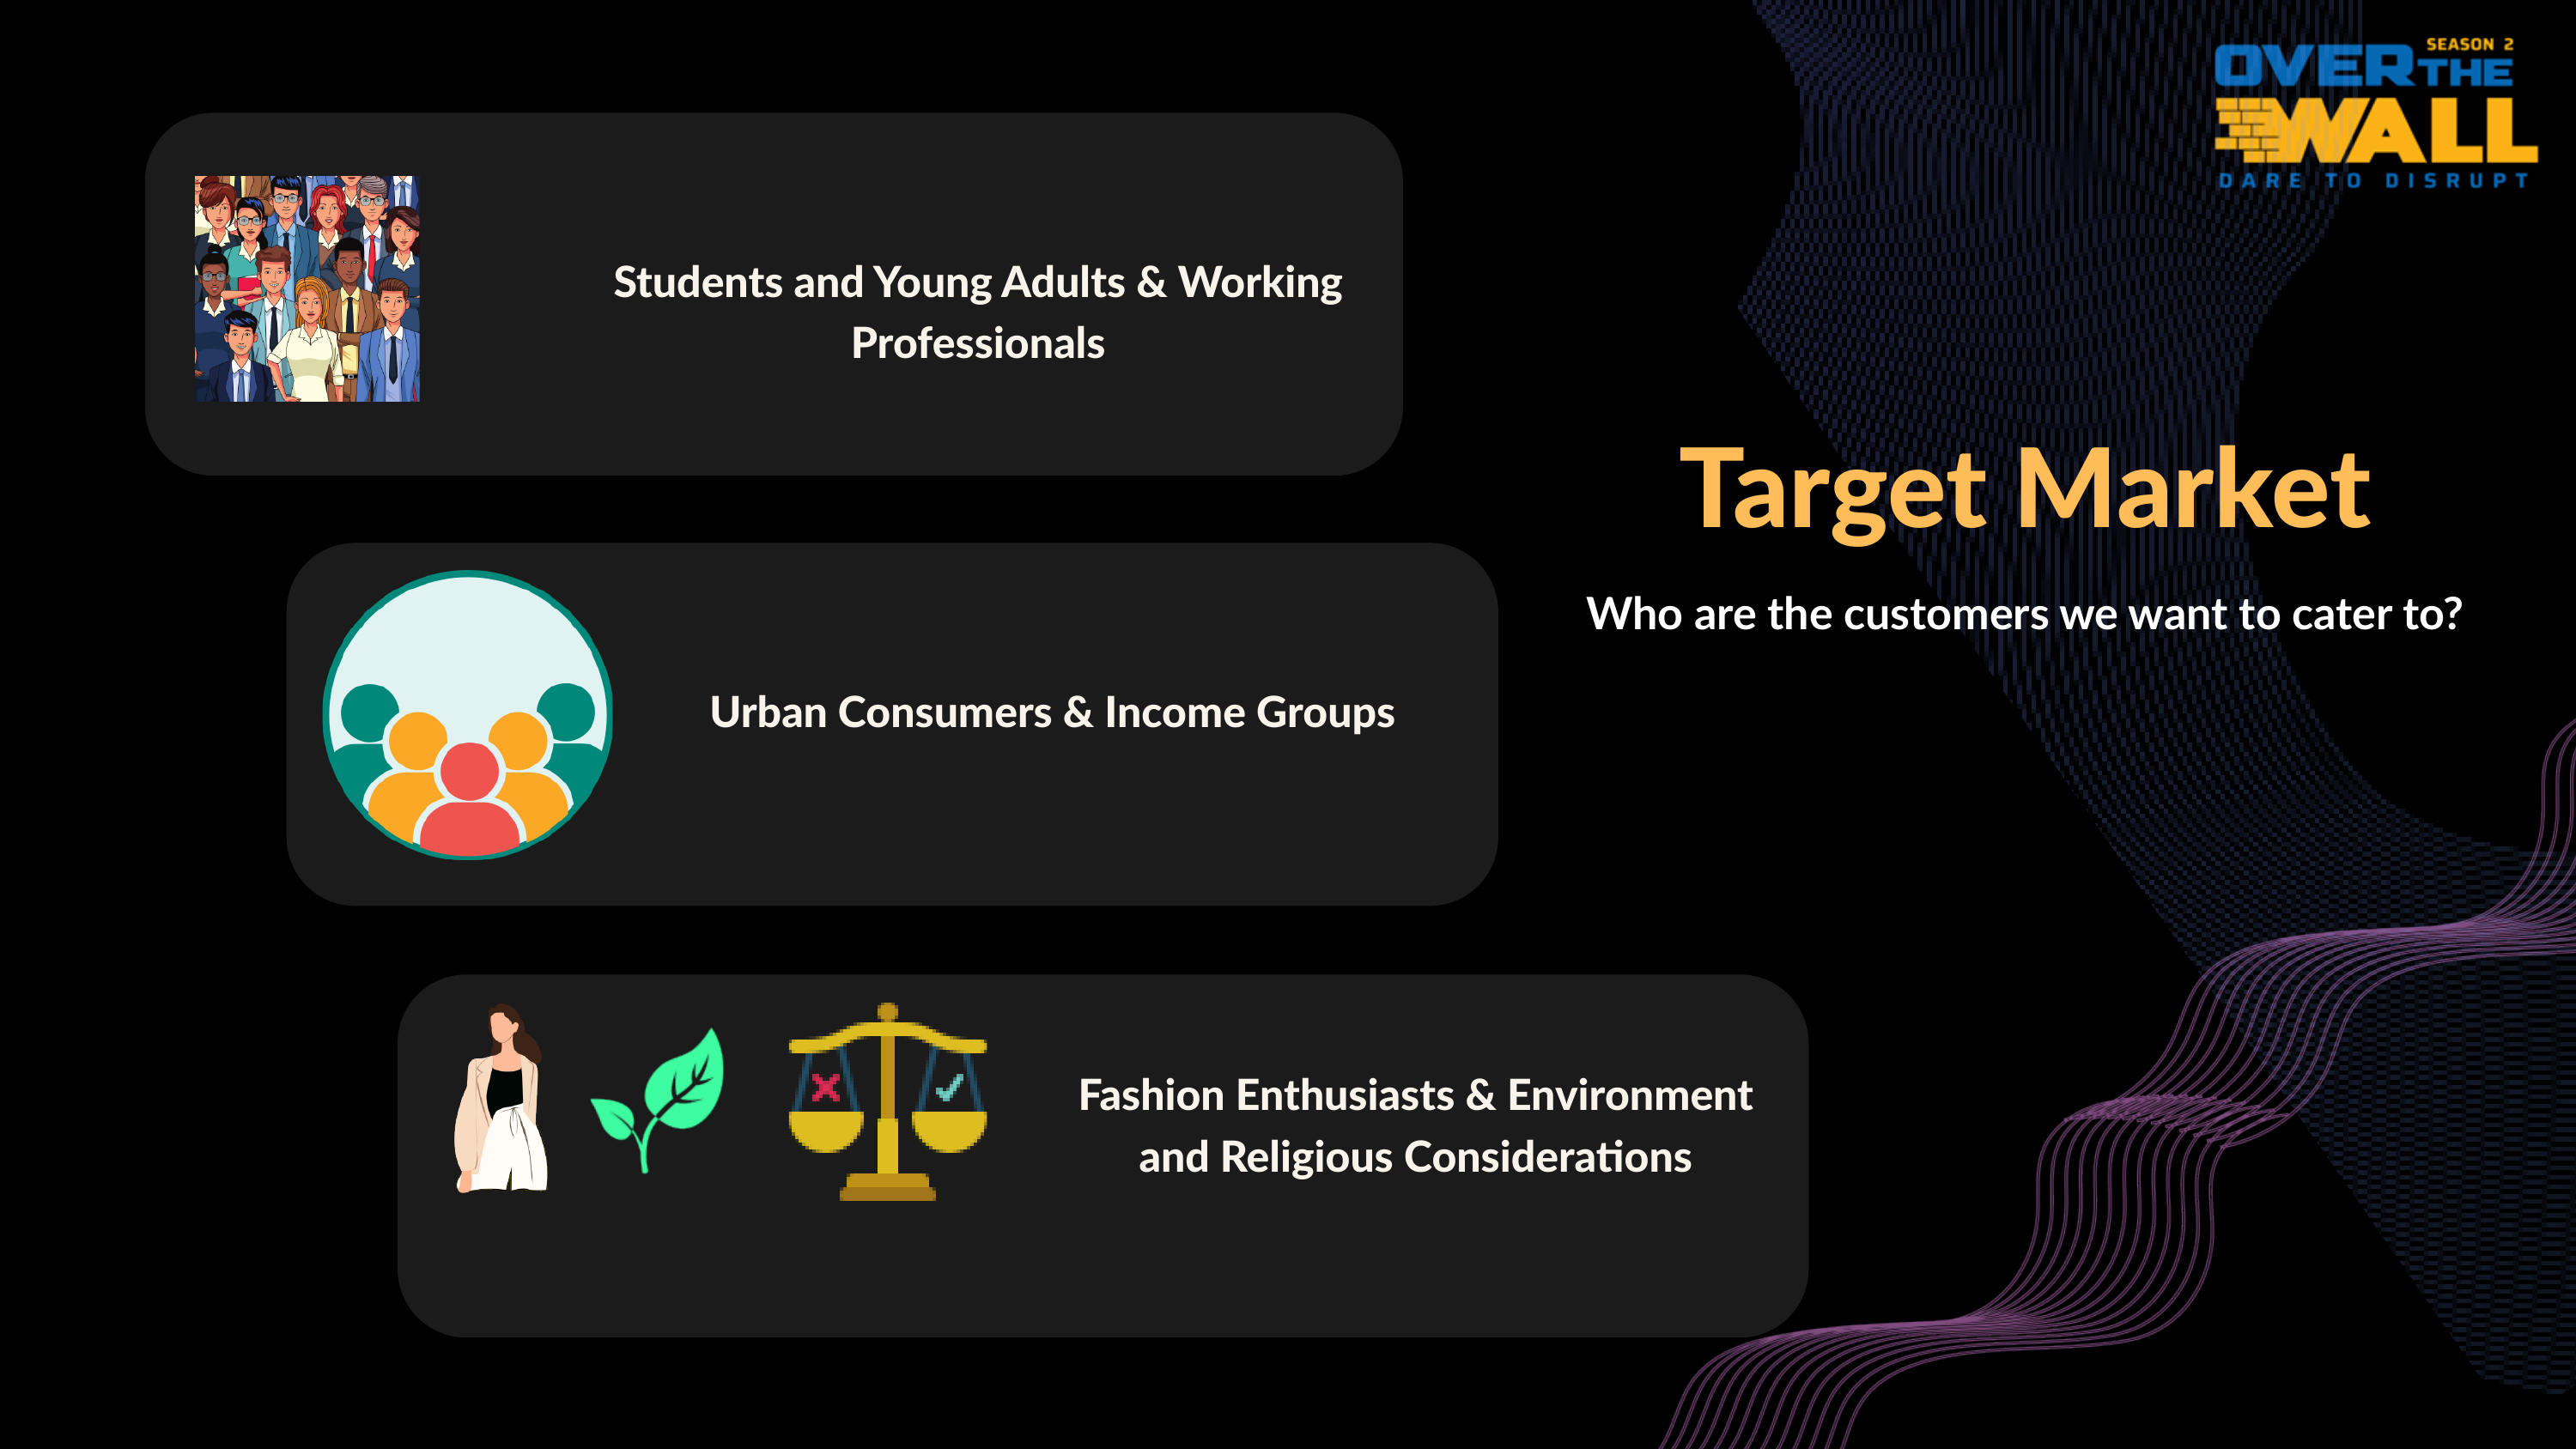

Students and Young Adults & Working Professionals
Target Market

Who are the customers we want to cater to?

Urban Consumers & Income Groups

Fashion Enthusiasts & Environment and Religious Considerations